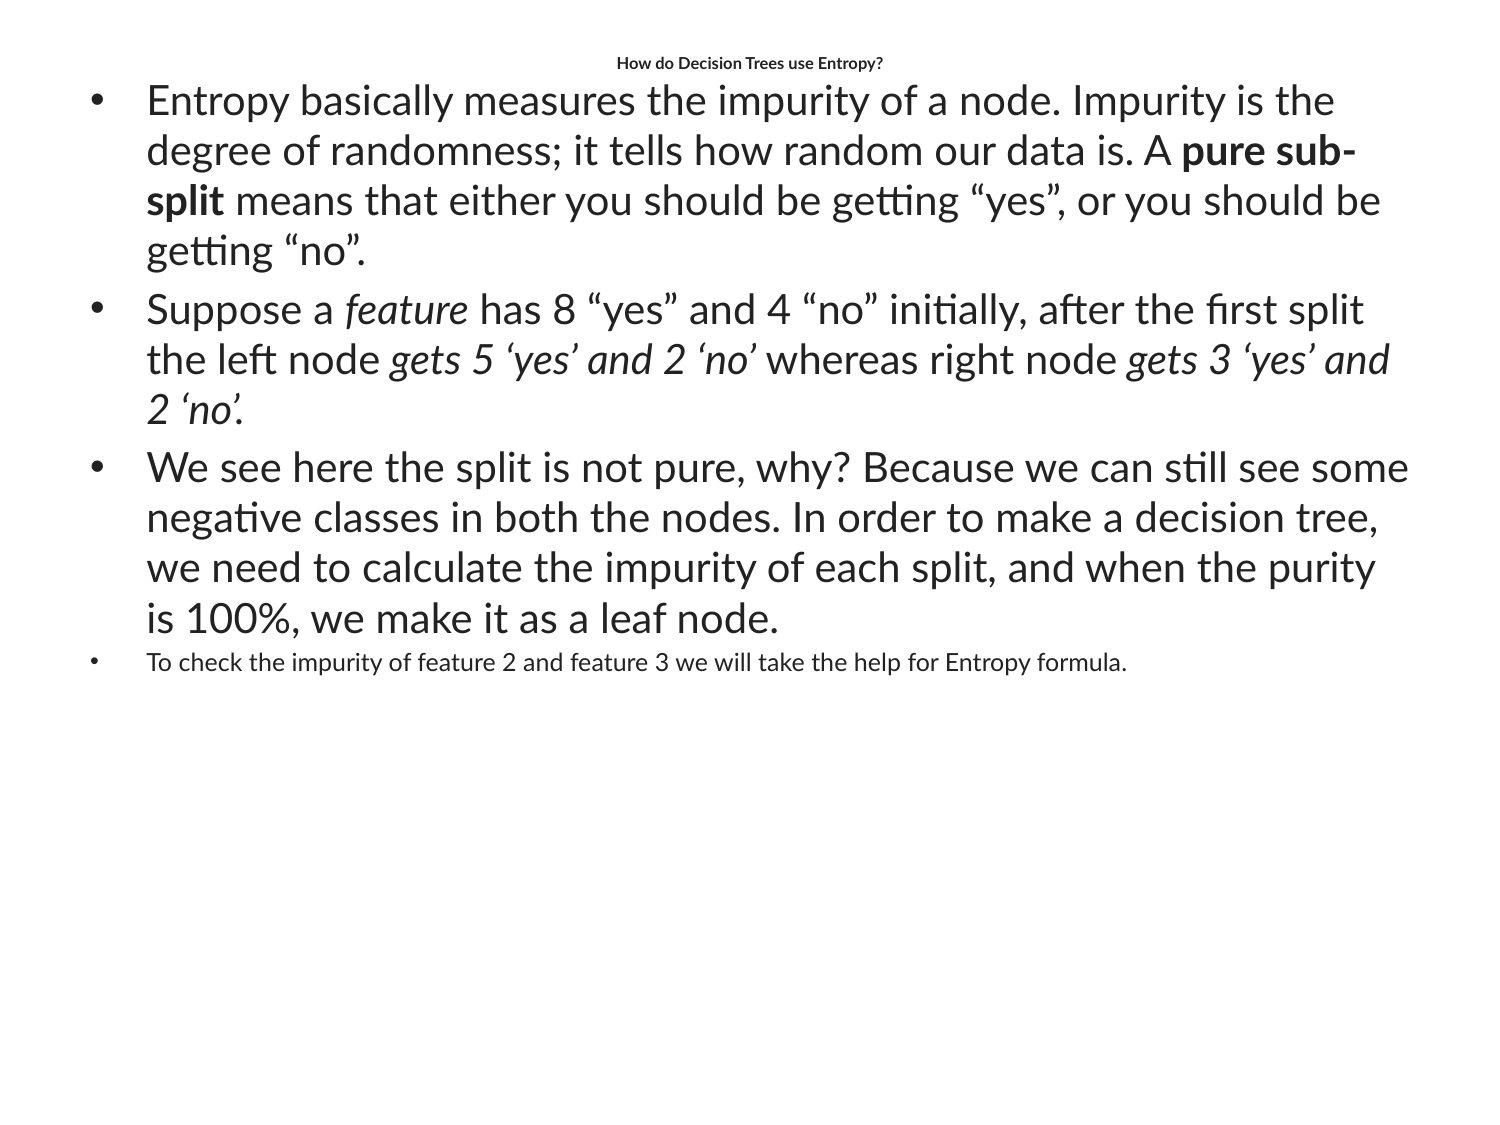

# How do Decision Trees use Entropy?
Entropy basically measures the impurity of a node. Impurity is the degree of randomness; it tells how random our data is. A pure sub-split means that either you should be getting “yes”, or you should be getting “no”.
Suppose a feature has 8 “yes” and 4 “no” initially, after the first split the left node gets 5 ‘yes’ and 2 ‘no’ whereas right node gets 3 ‘yes’ and 2 ‘no’.
We see here the split is not pure, why? Because we can still see some negative classes in both the nodes. In order to make a decision tree, we need to calculate the impurity of each split, and when the purity is 100%, we make it as a leaf node.
To check the impurity of feature 2 and feature 3 we will take the help for Entropy formula.